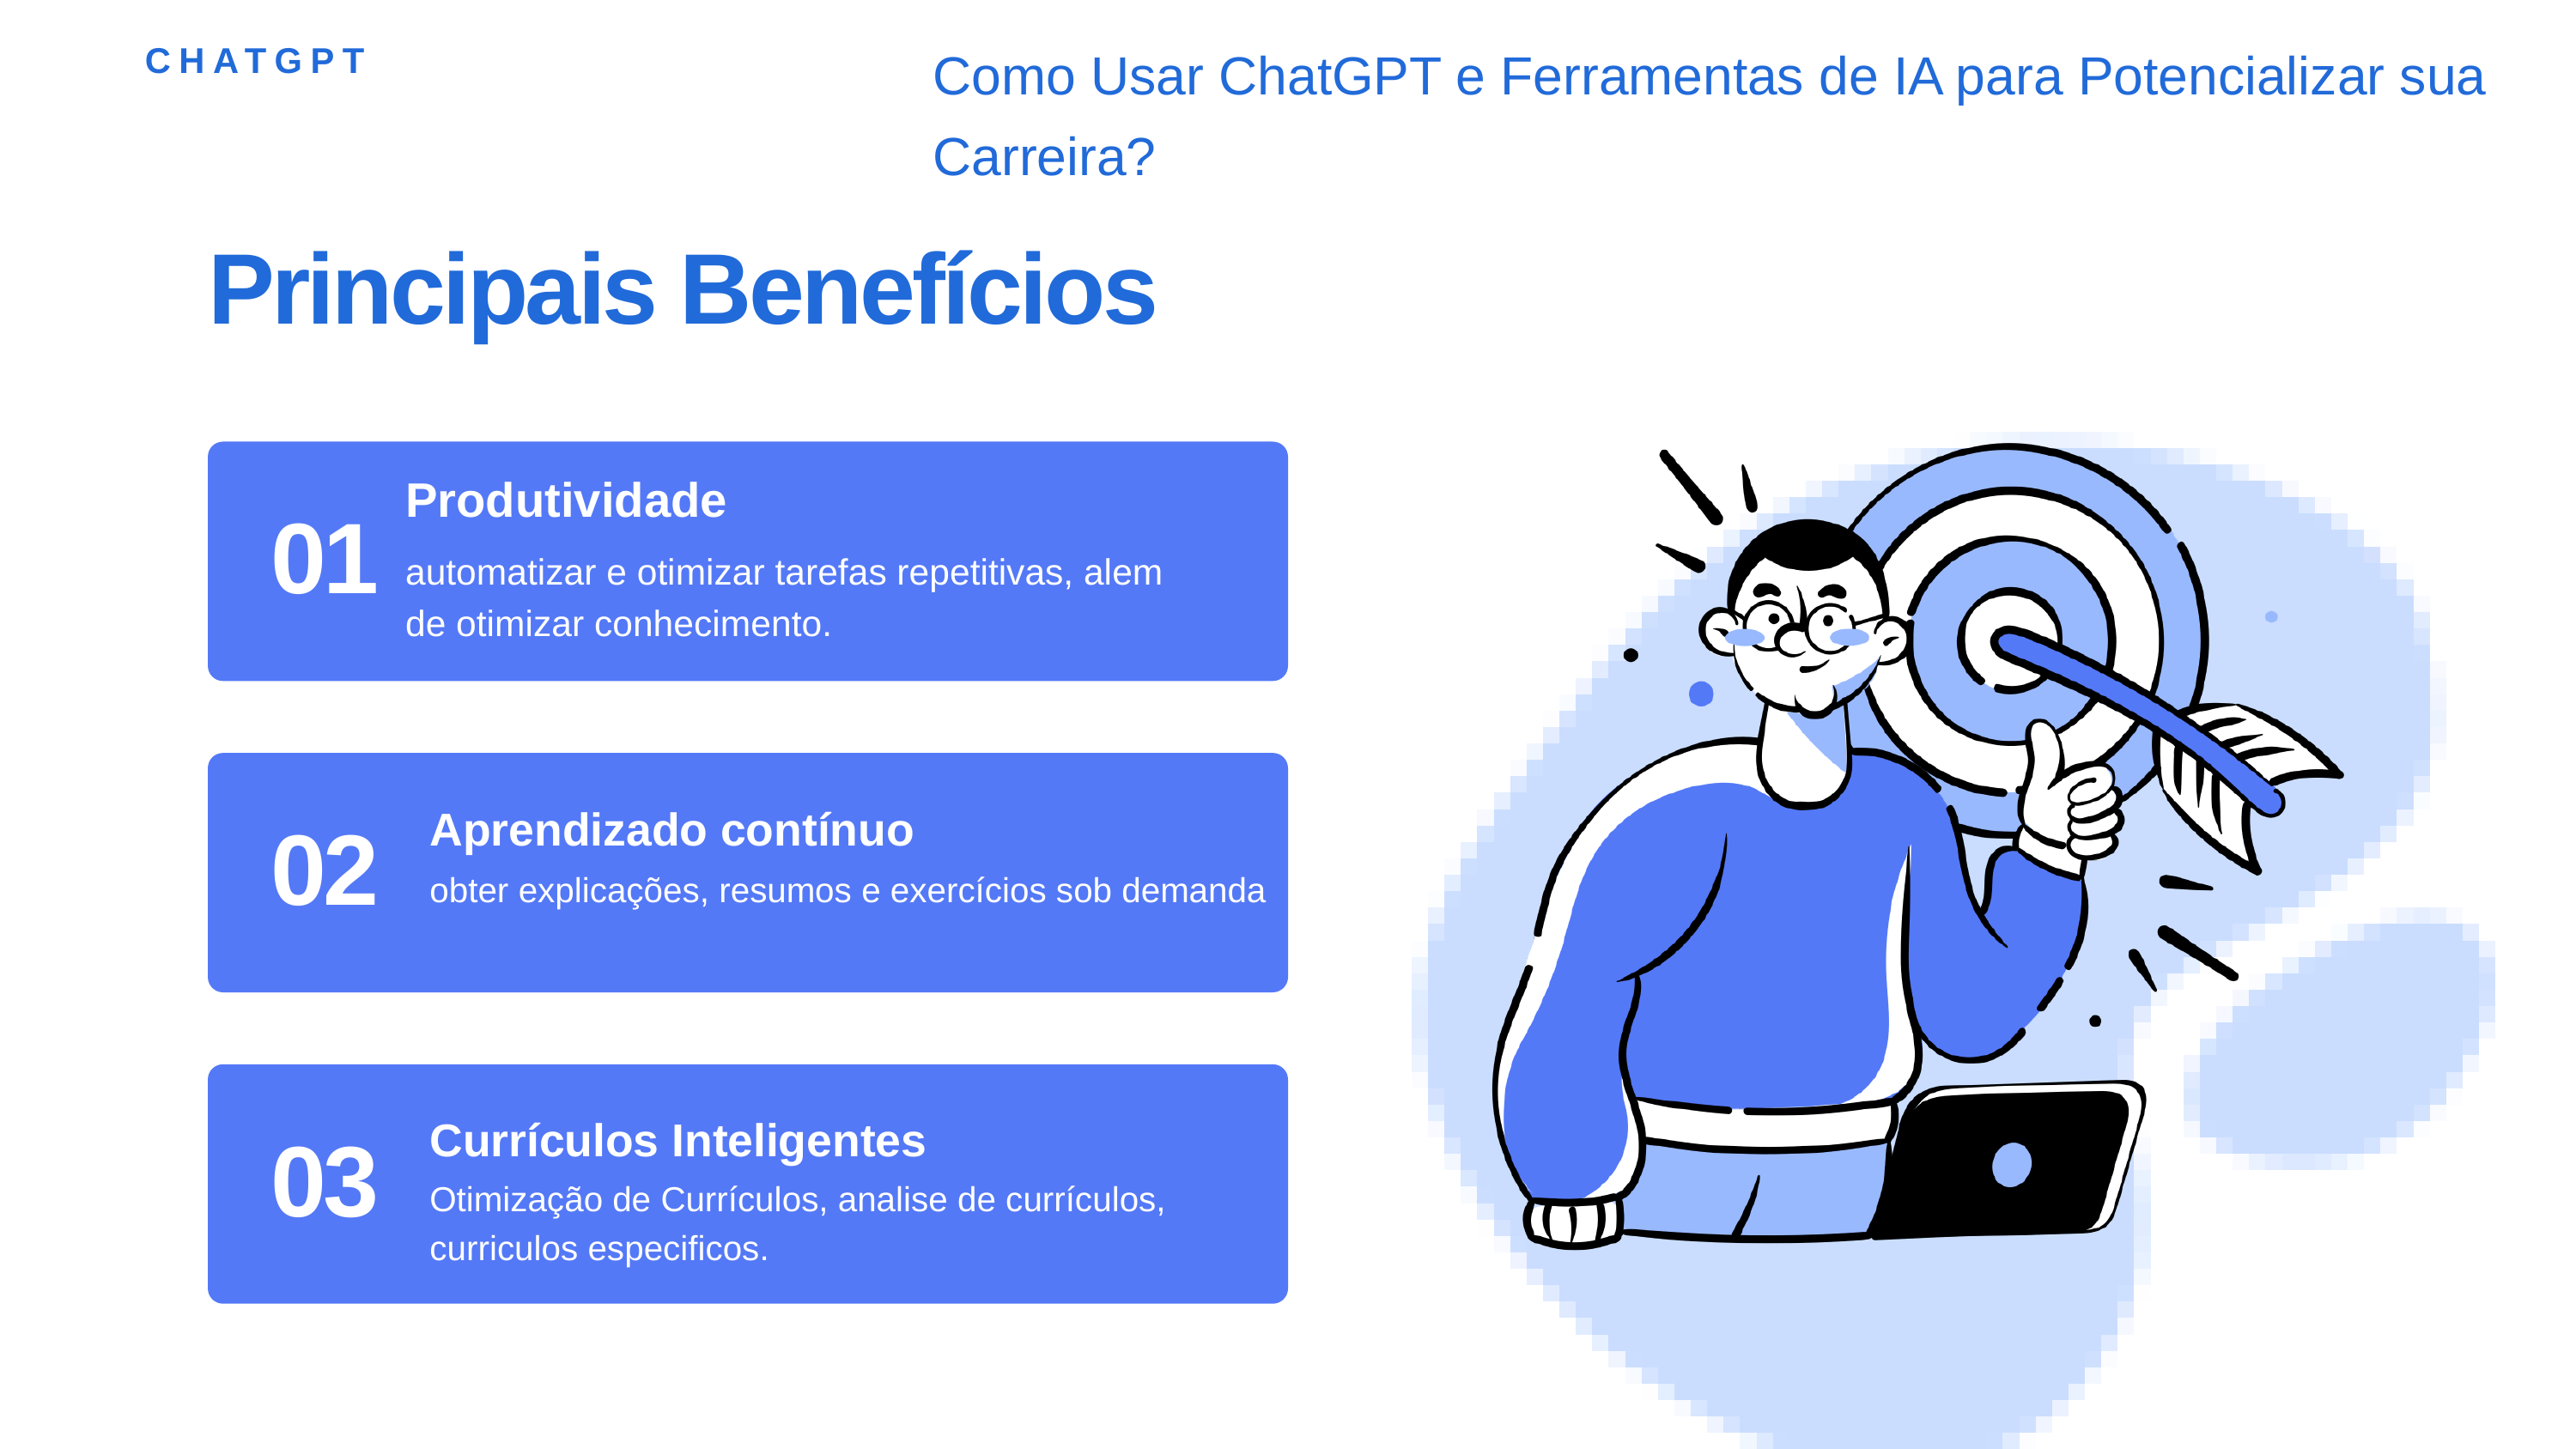

Como Usar ChatGPT e Ferramentas de IA para Potencializar sua Carreira?
CHATGPT
Principais Benefícios

Produtividade
01
automatizar e otimizar tarefas repetitivas, alem de otimizar conhecimento.

Aprendizado contínuo
obter explicações, resumos e exercícios sob demanda
02

Currículos Inteligentes
03
Otimização de Currículos, analise de currículos, curriculos especificos.